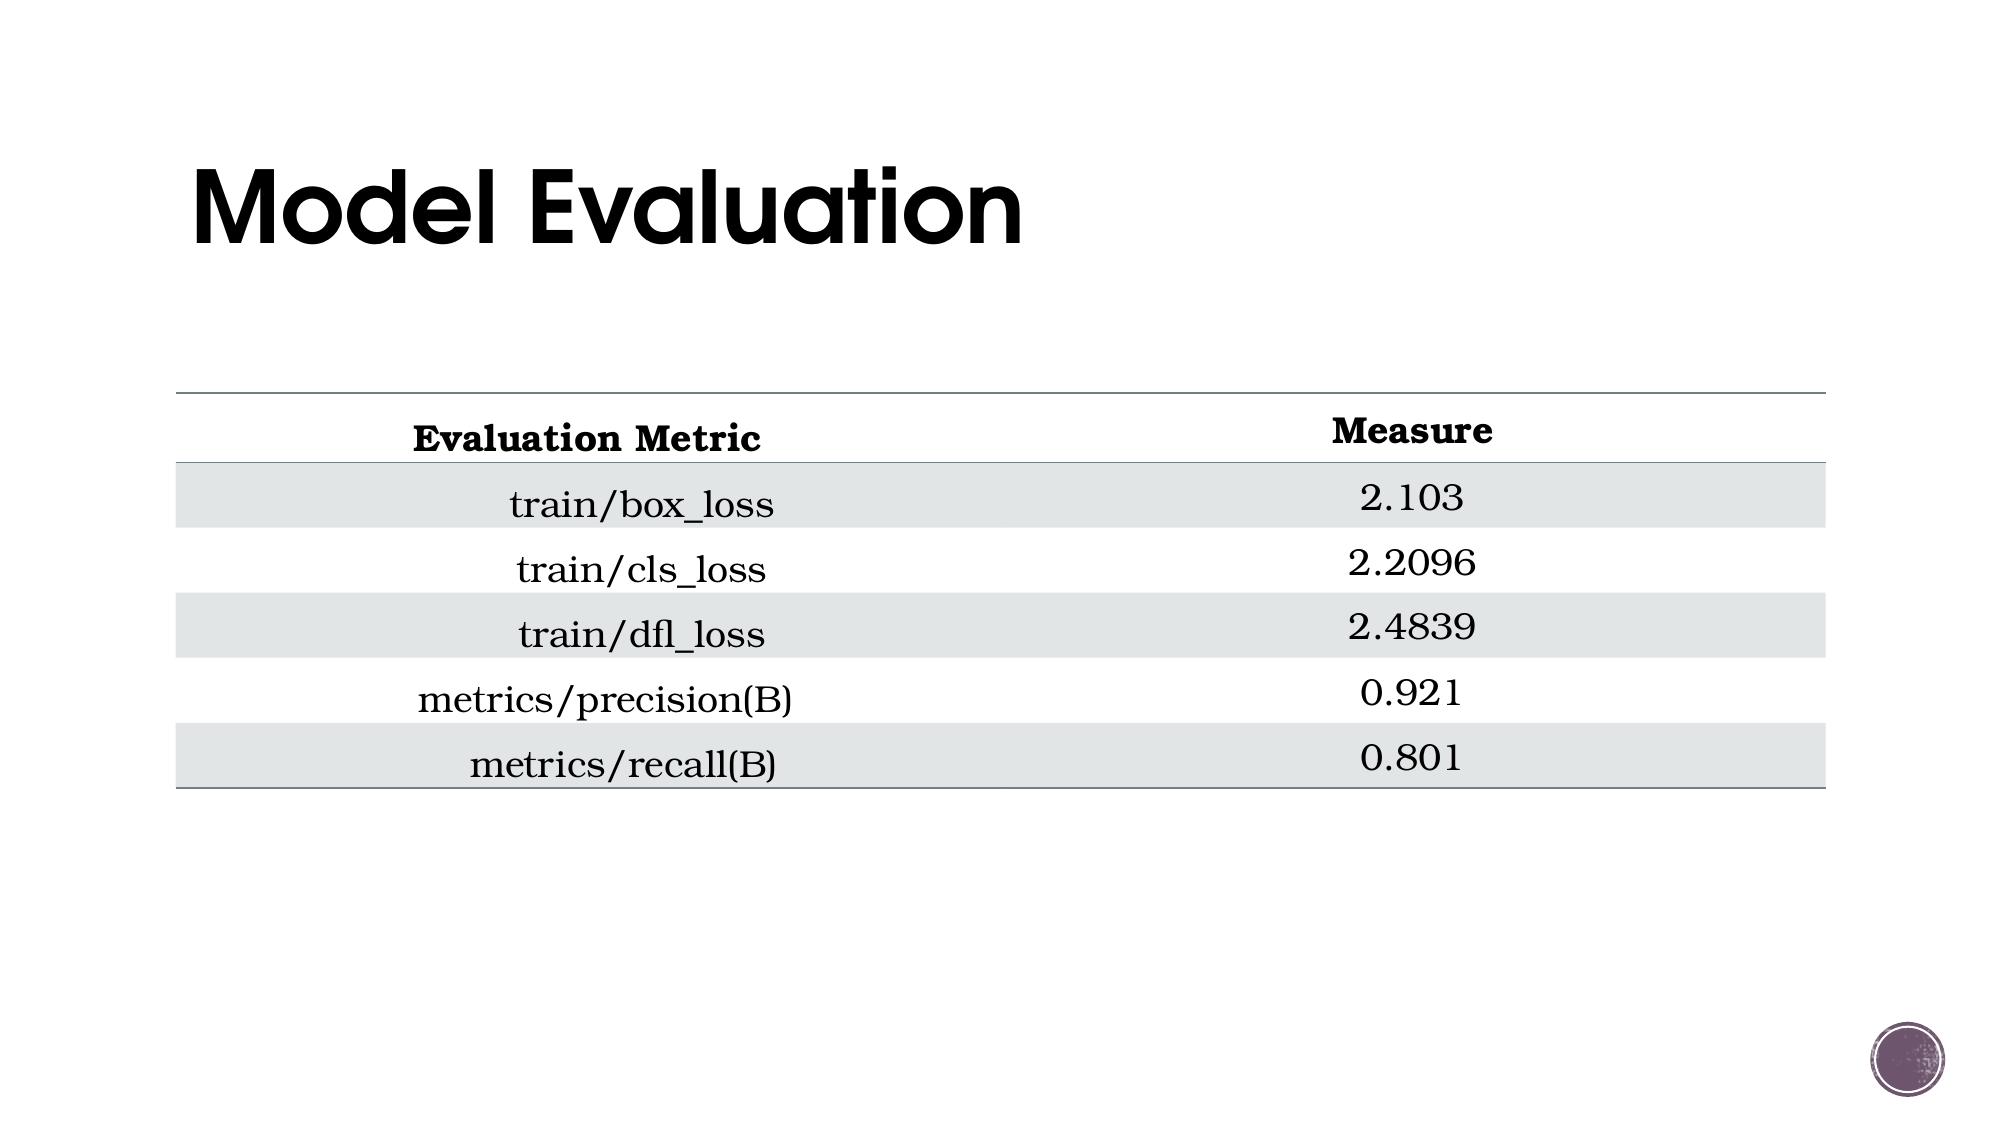

# Model Evaluation
| Evaluation Metric | Measure |
| --- | --- |
| train/box\_loss | 2.103 |
| train/cls\_loss | 2.2096 |
| train/dfl\_loss | 2.4839 |
| metrics/precision(B) | 0.921 |
| metrics/recall(B) | 0.801 |